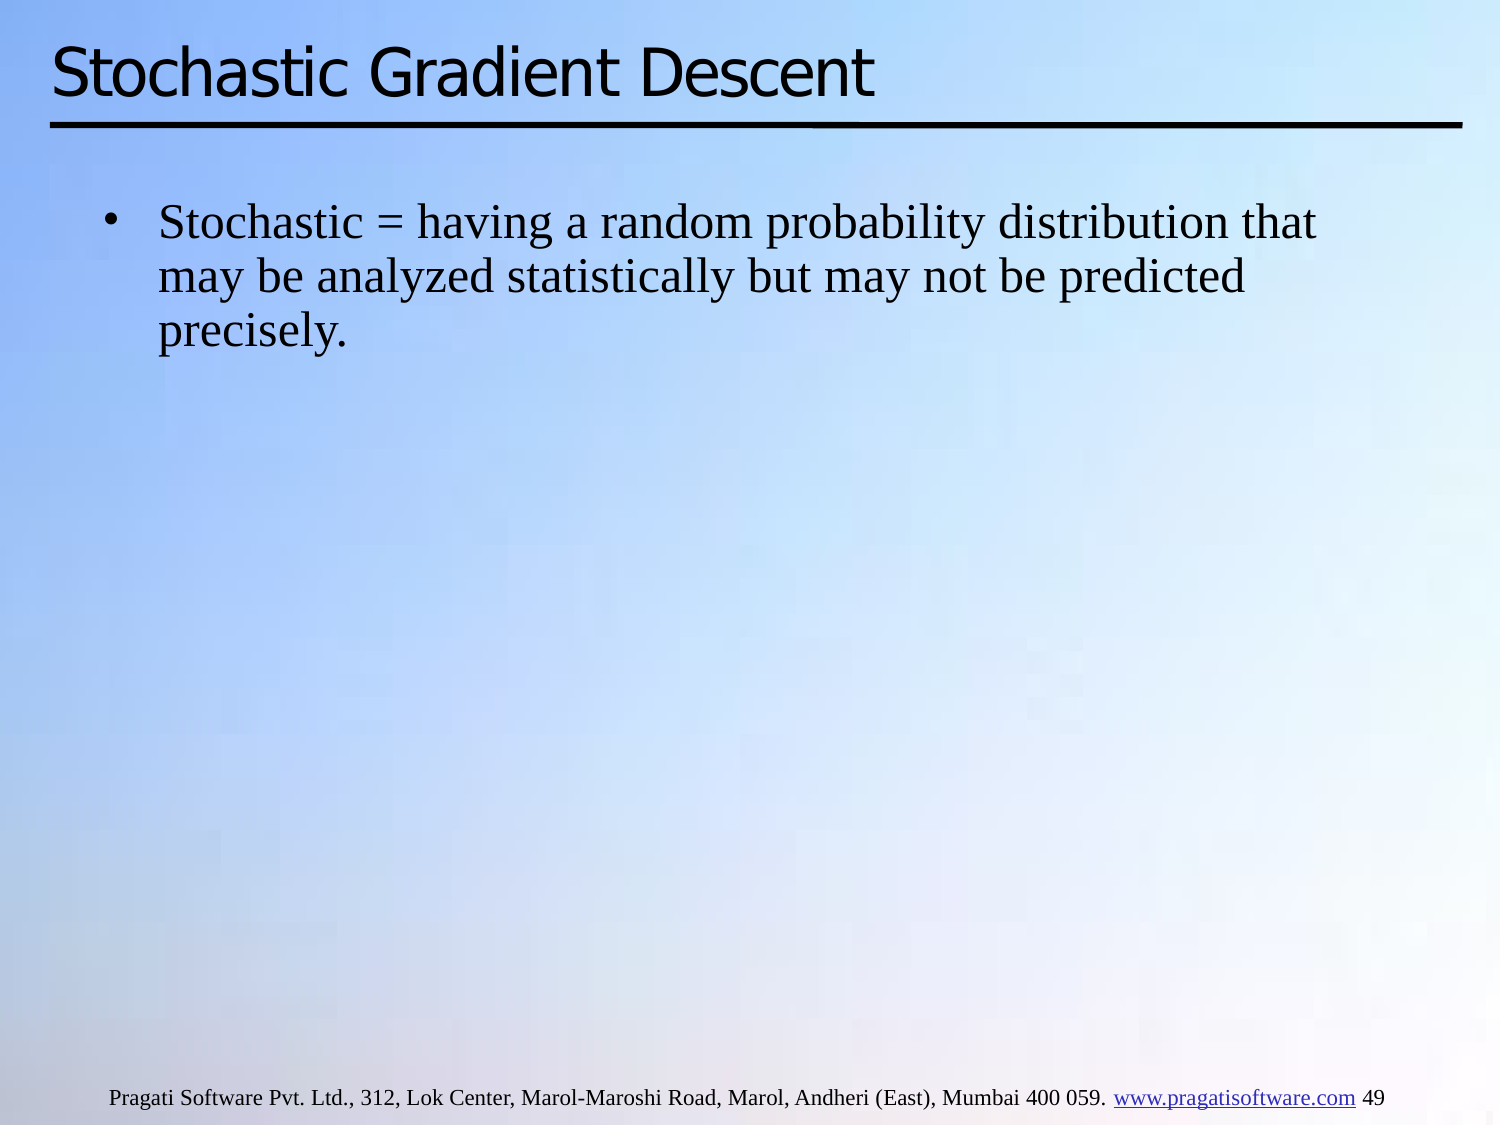

# Stochastic Gradient Descent
Stochastic = having a random probability distribution that may be analyzed statistically but may not be predicted precisely.